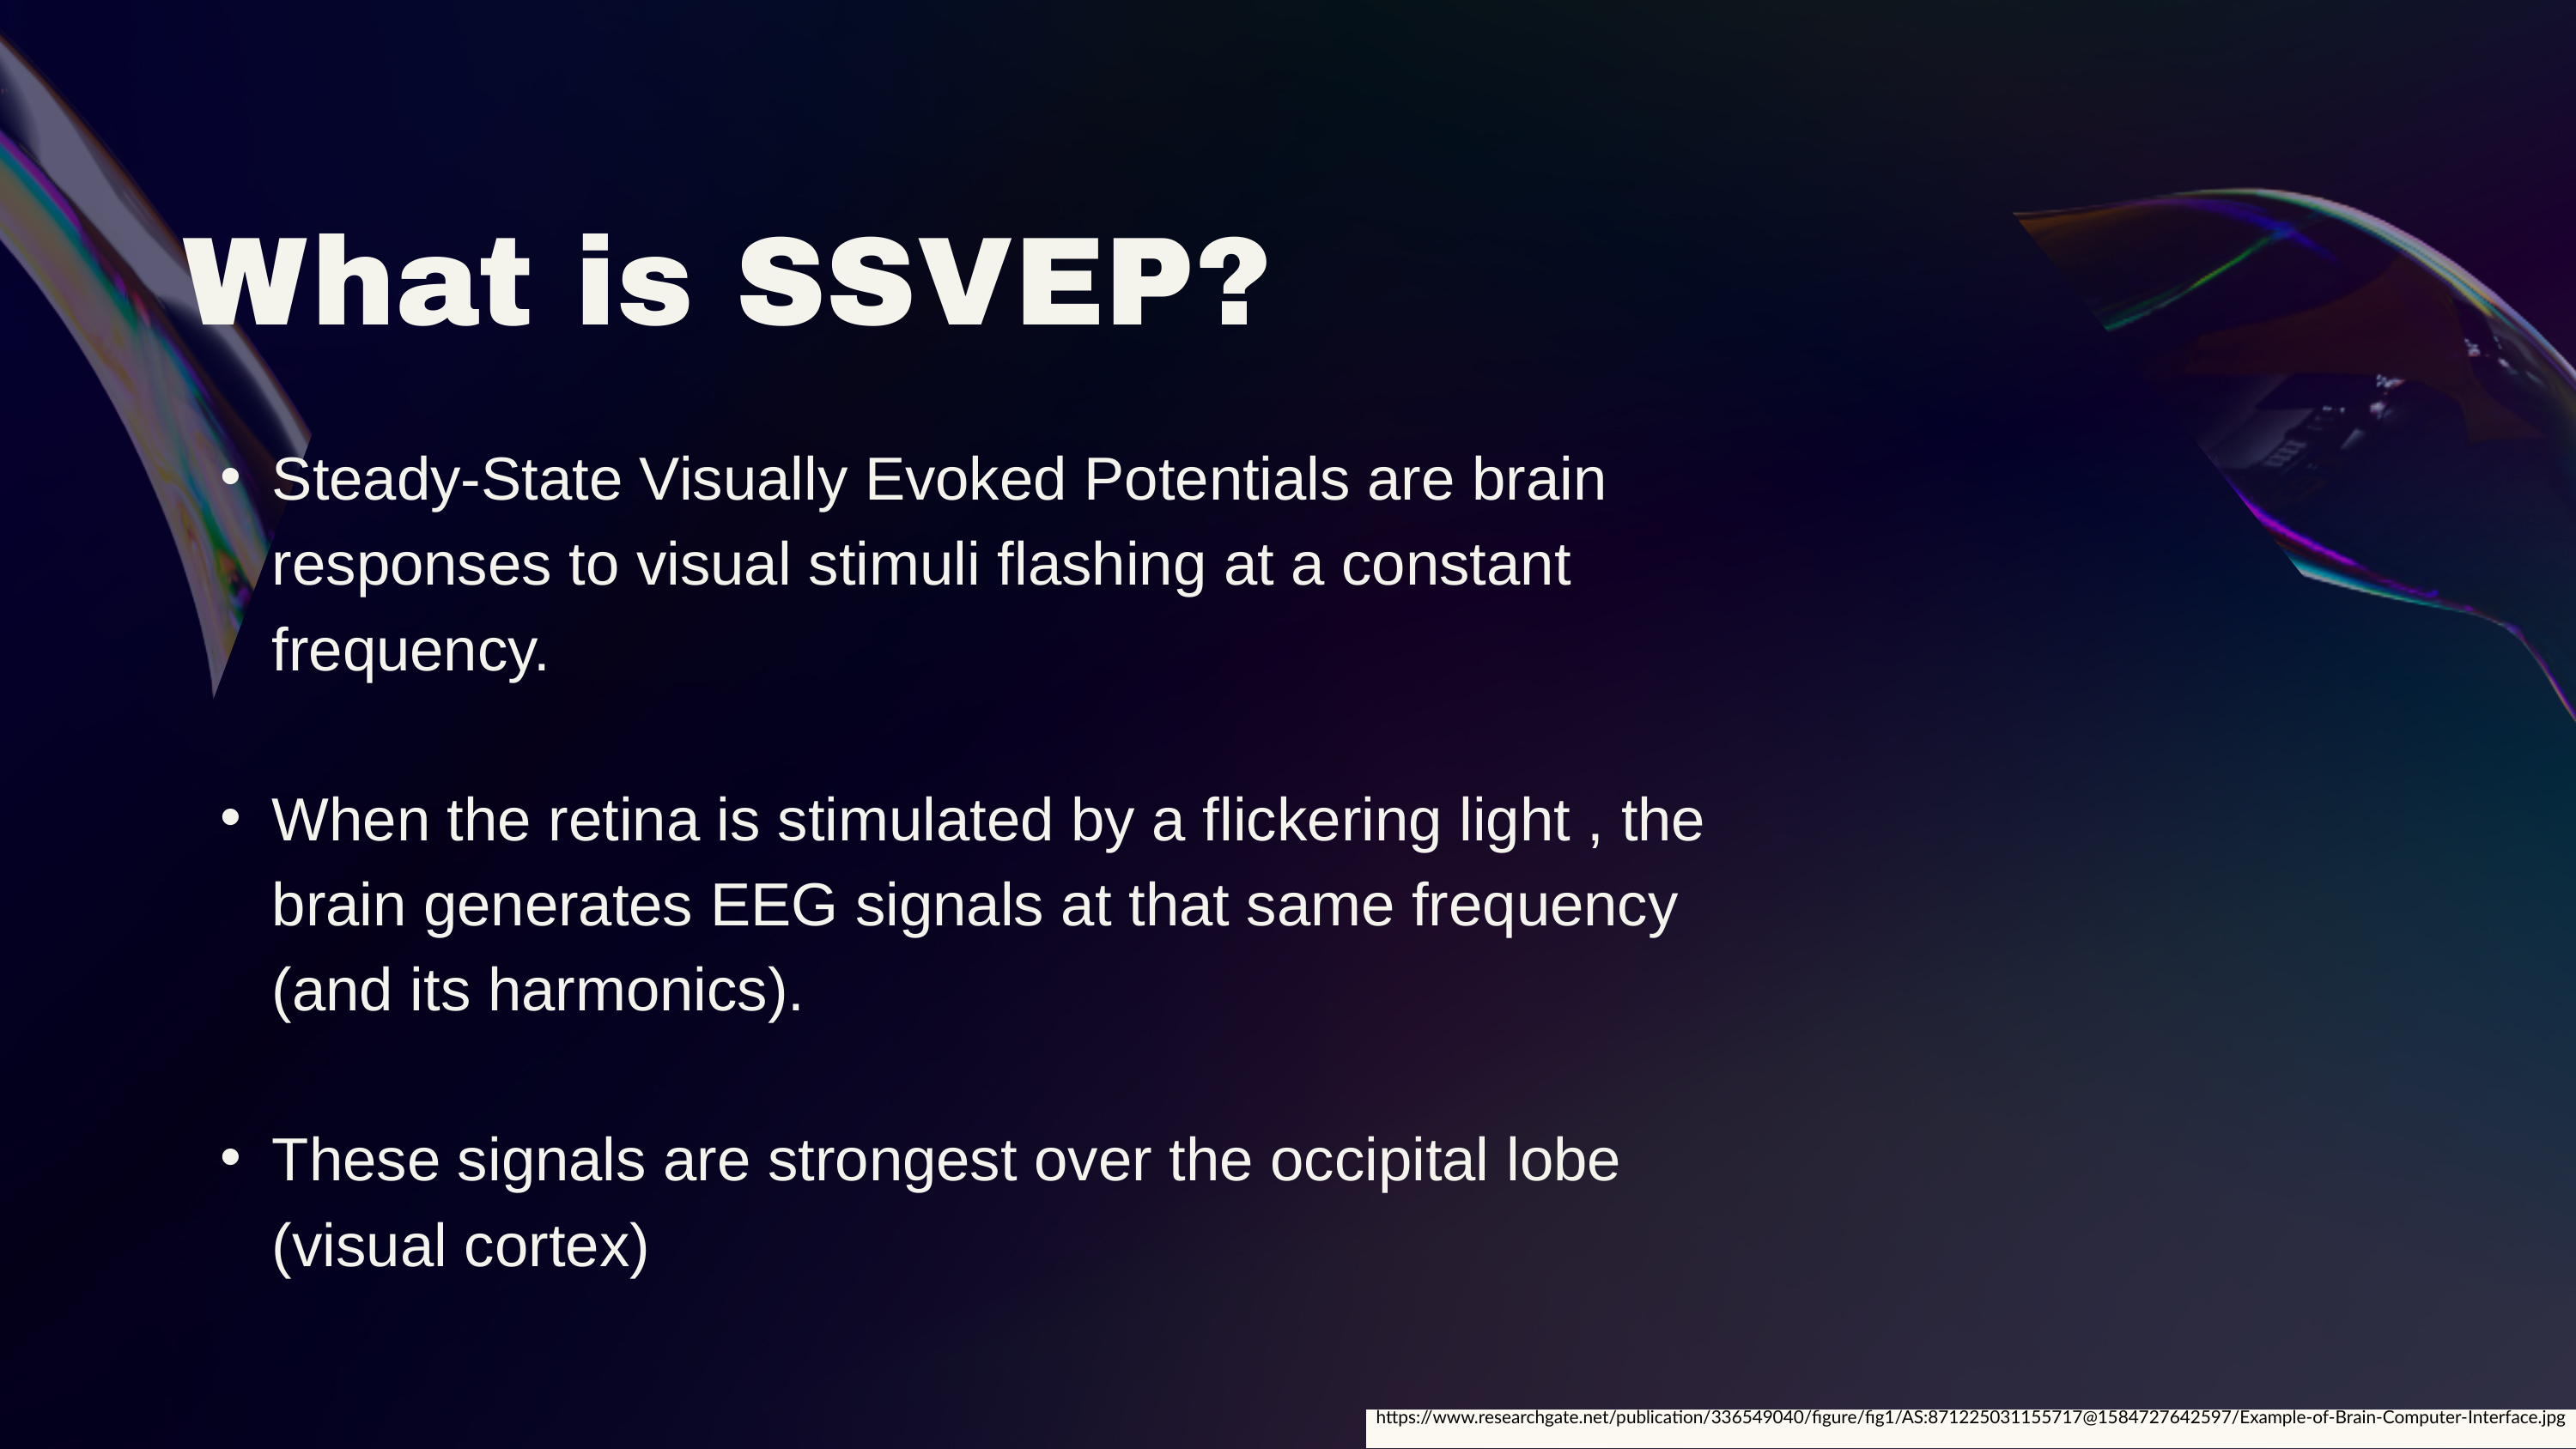

What is SSVEP?

Steady-State Visually Evoked Potentials are brain responses to visual stimuli flashing at a constant frequency.

When the retina is stimulated by a flickering light , the brain generates EEG signals at that same frequency (and its harmonics).

These signals are strongest over the occipital lobe (visual cortex)

https://www.researchgate.net/publication/336549040/figure/fig1/AS:871225031155717@1584727642597/Example-of-Brain-Computer-Interface.jpg